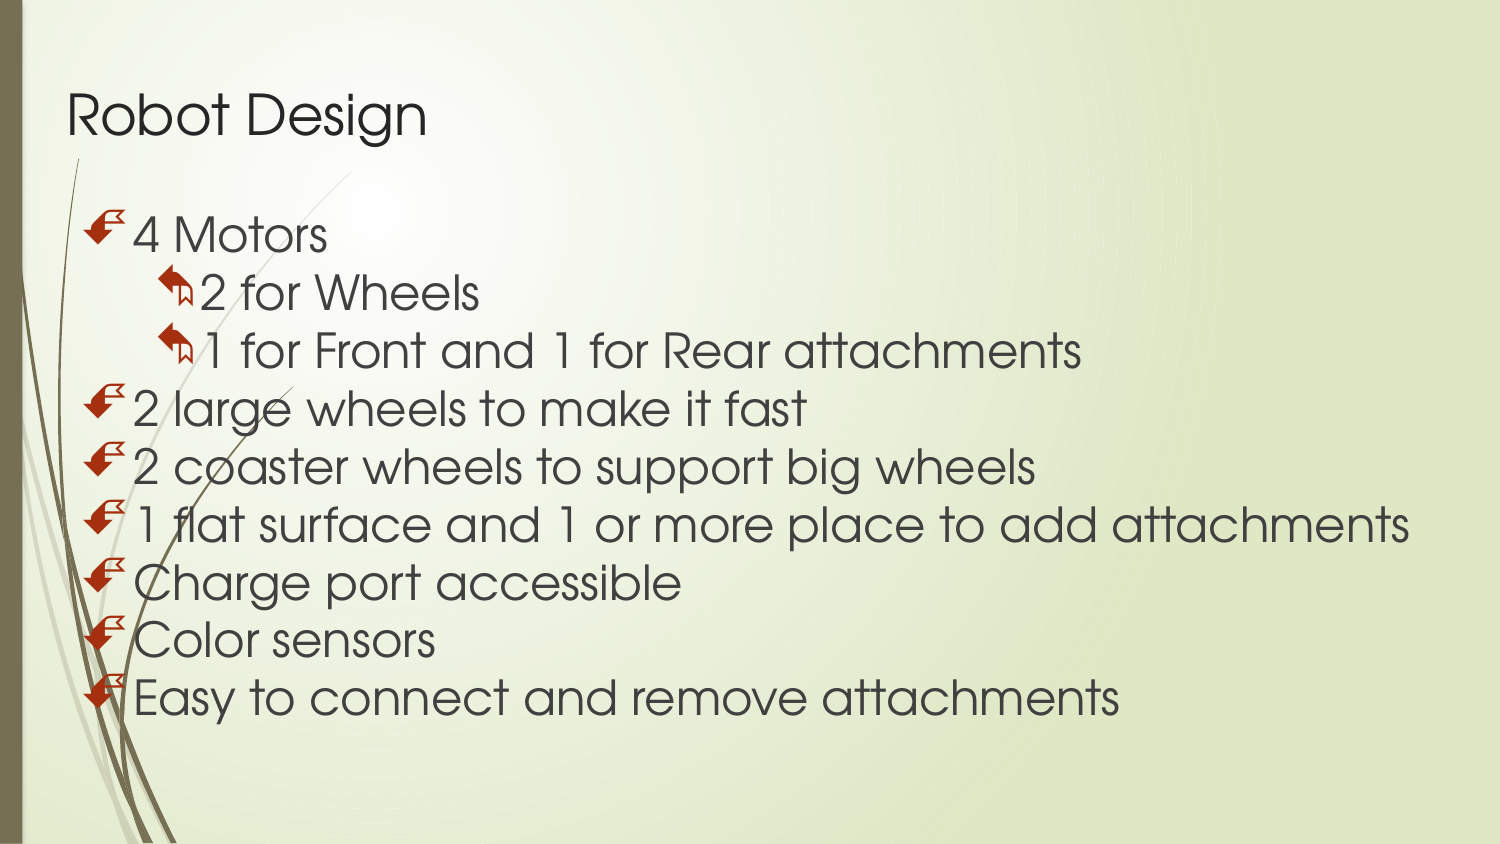

# Robot Design
4 Motors
2 for Wheels
1 for Front and 1 for Rear attachments
2 large wheels to make it fast
2 coaster wheels to support big wheels
1 flat surface and 1 or more place to add attachments
Charge port accessible
Color sensors
Easy to connect and remove attachments